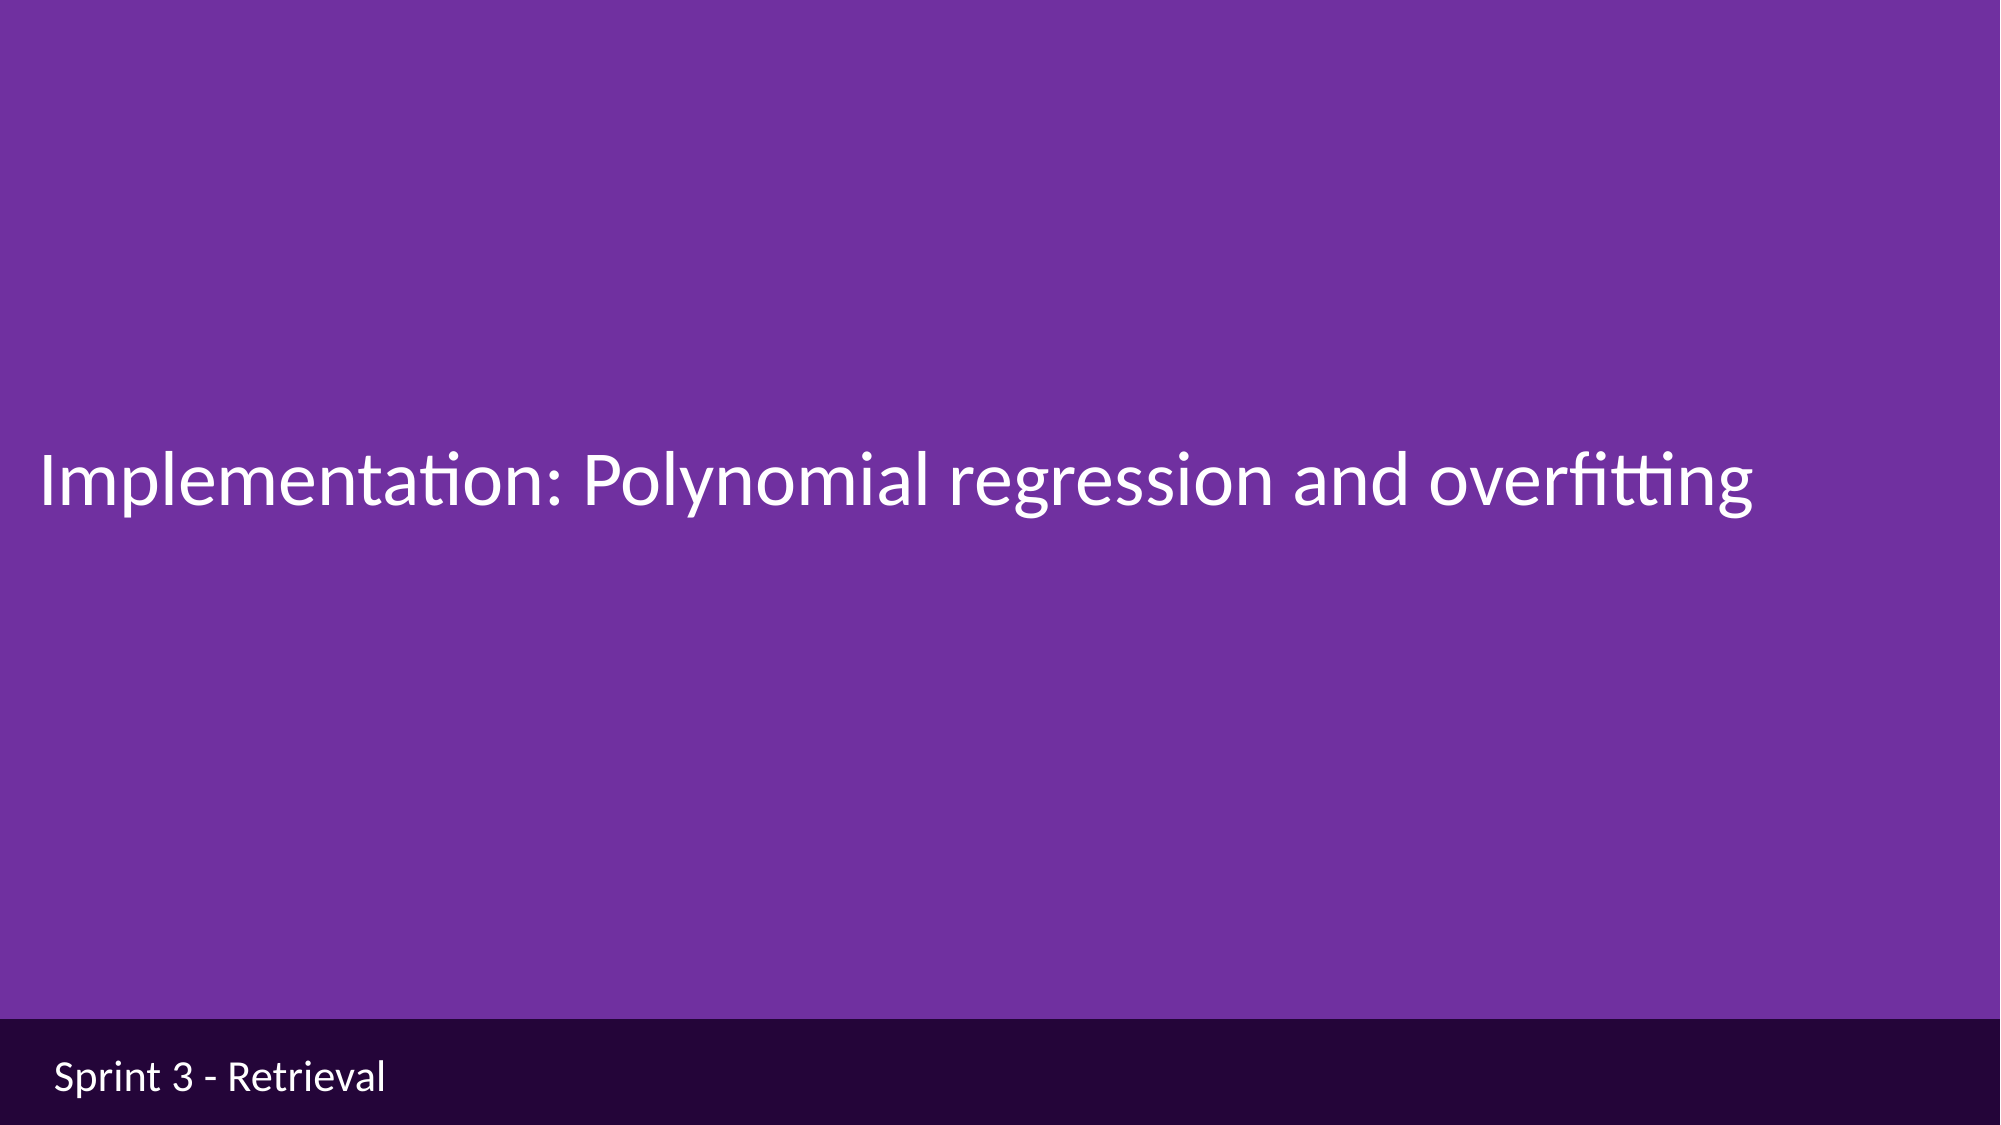

Implementation: Polynomial regression and overfitting

Sprint 3 - Retrieval